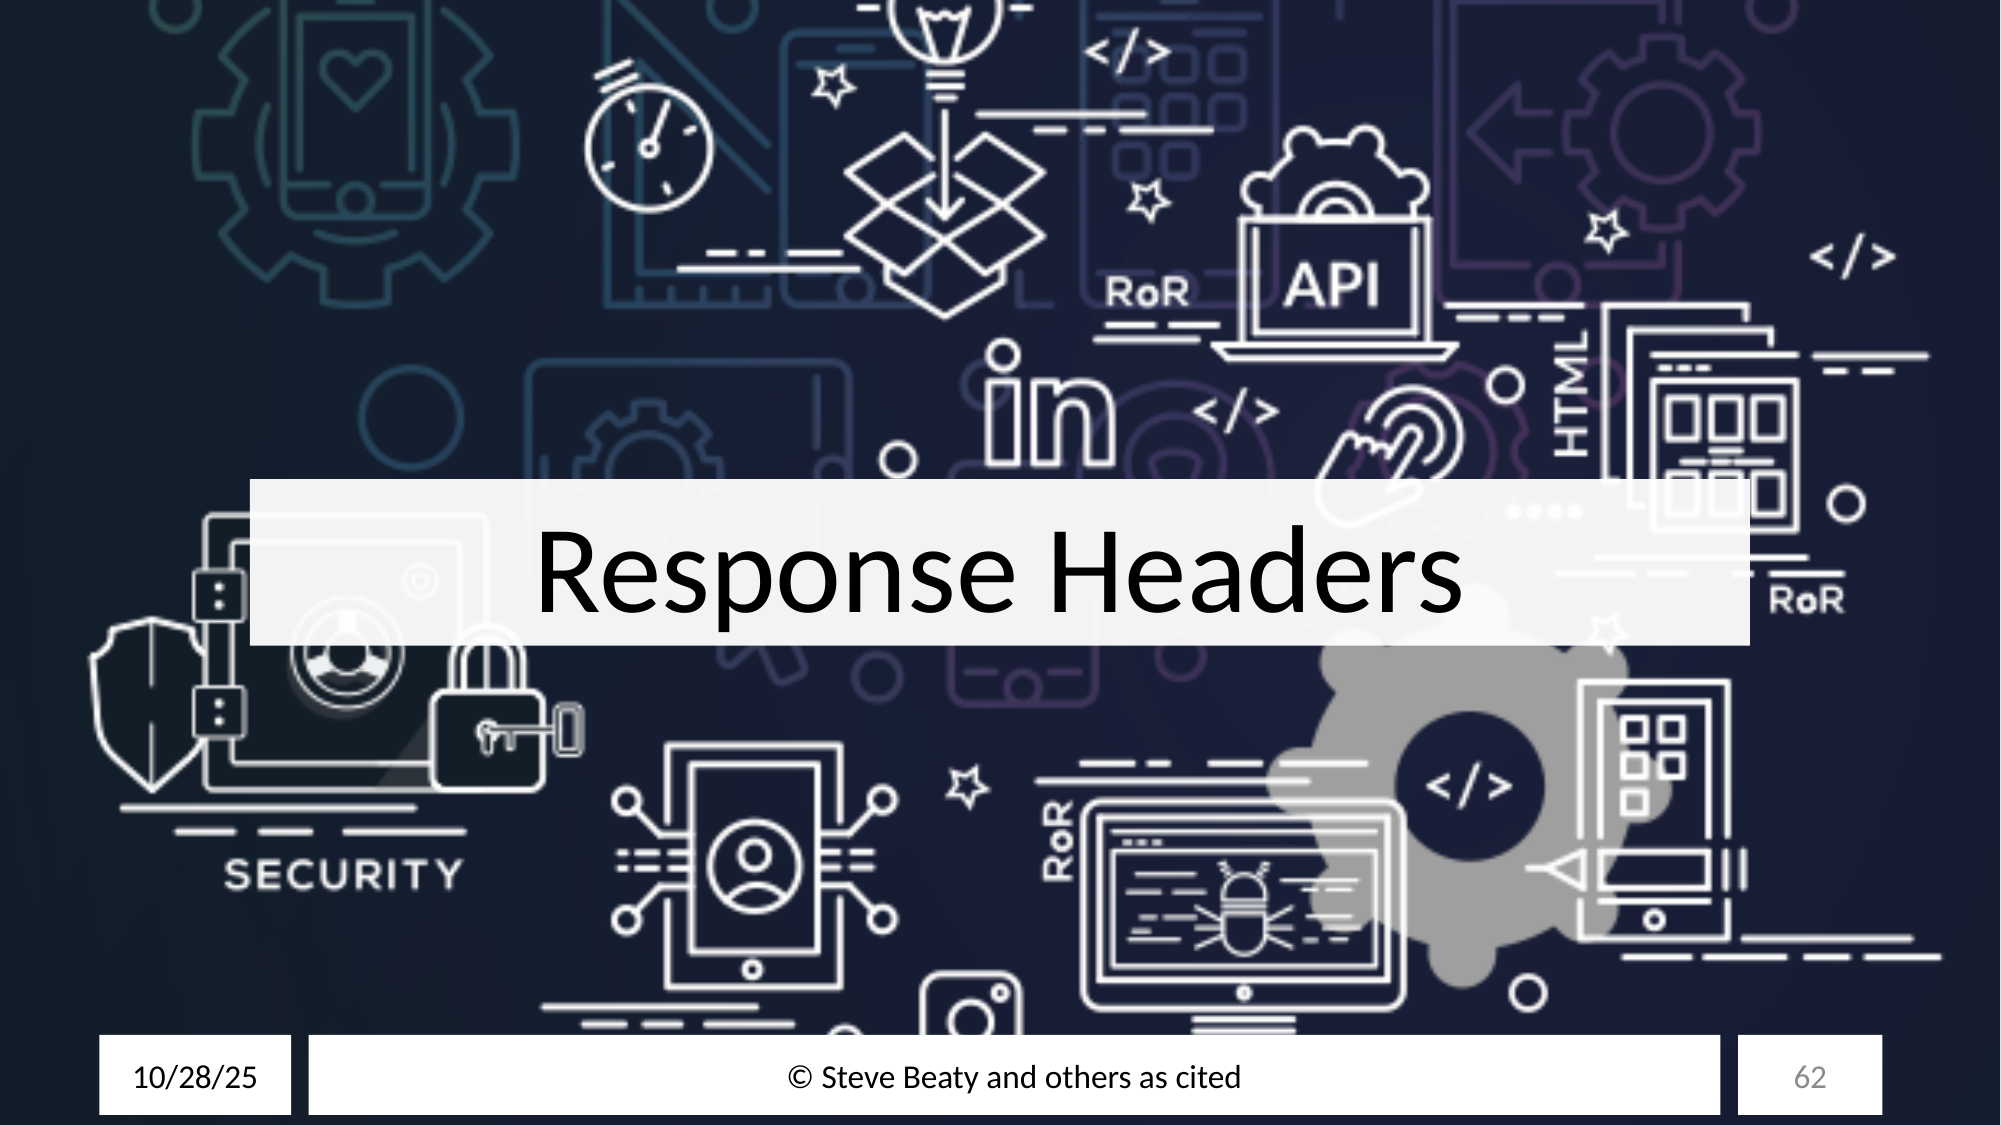

# Response Headers
10/28/25
© Steve Beaty and others as cited
62